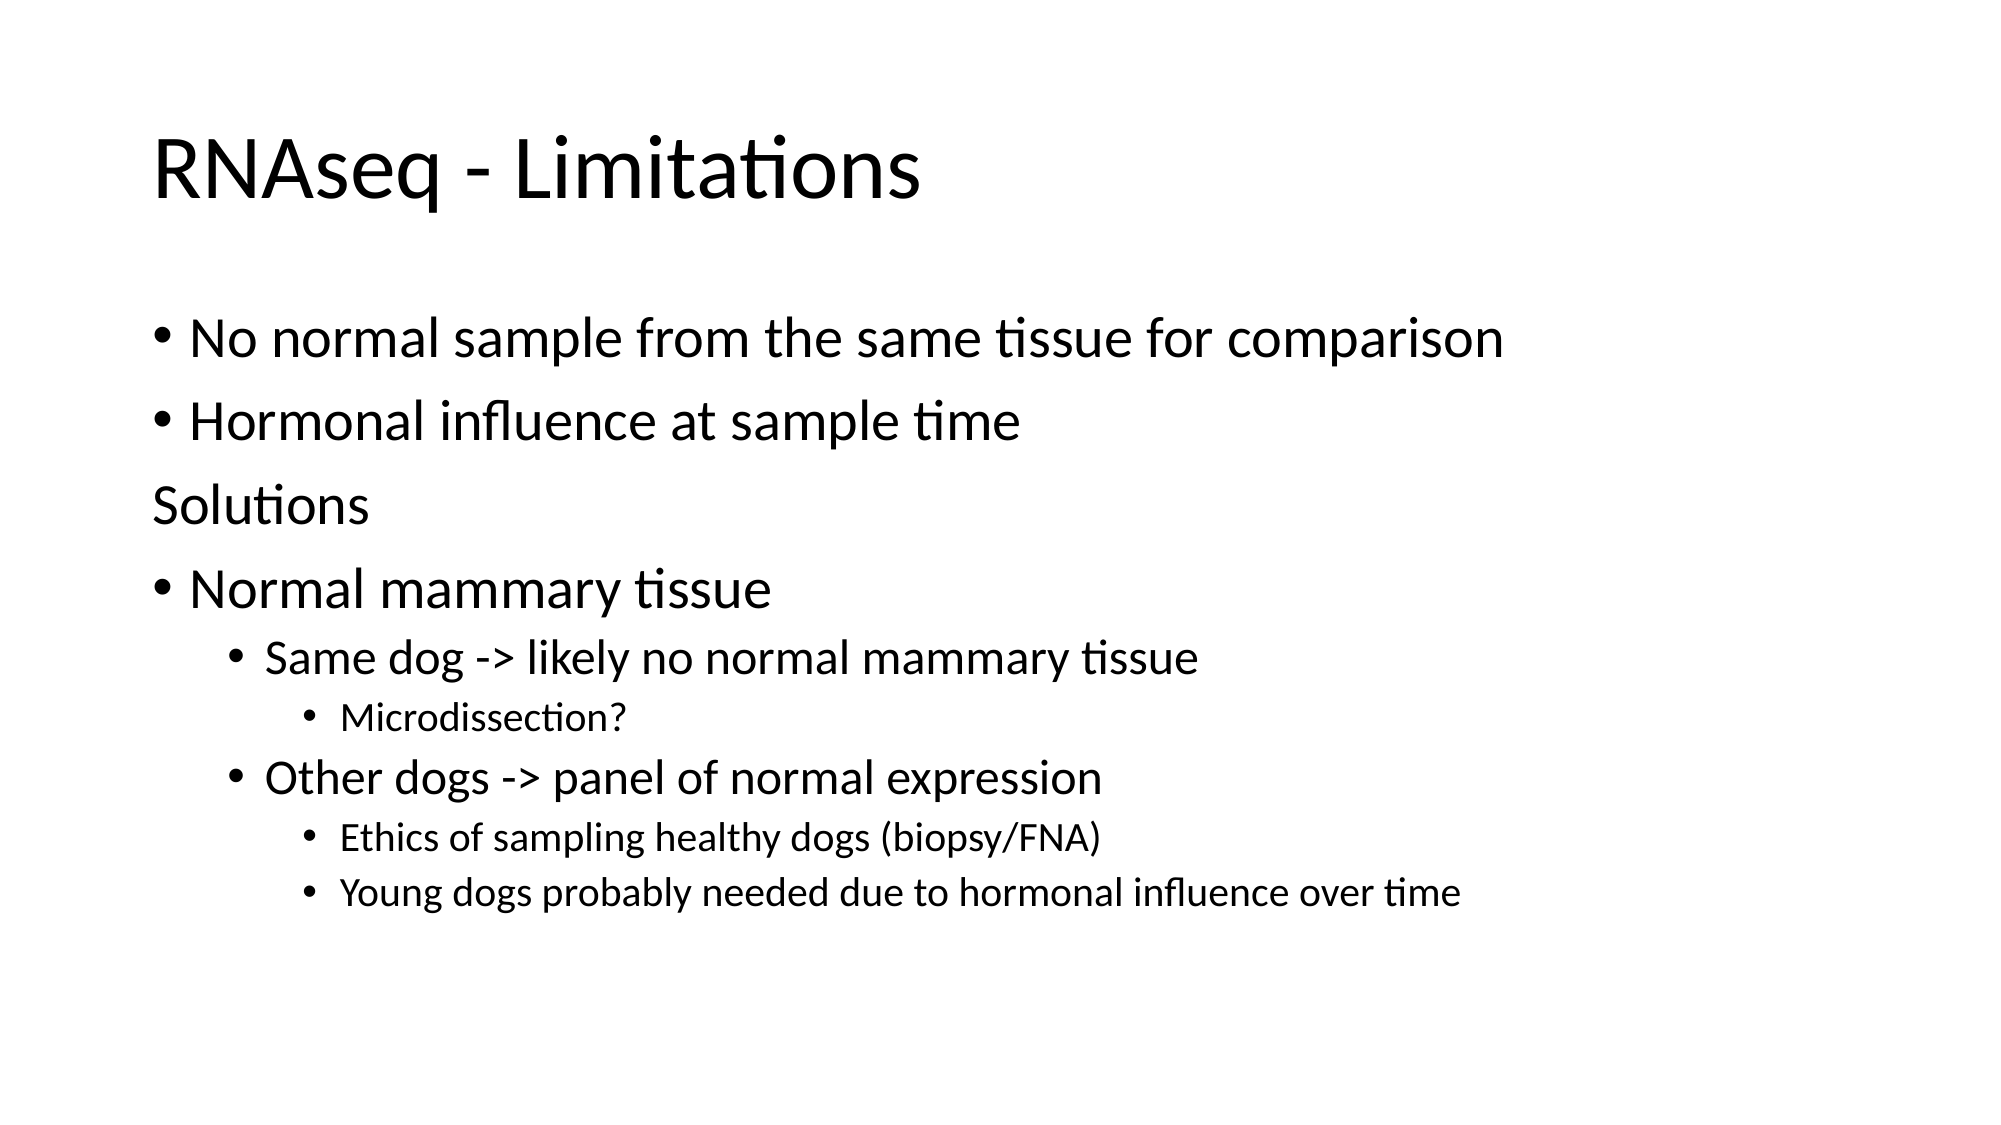

# RNAseq - Limitations
No normal sample from the same tissue for comparison
Hormonal influence at sample time
Solutions
Normal mammary tissue
Same dog -> likely no normal mammary tissue
Microdissection?
Other dogs -> panel of normal expression
Ethics of sampling healthy dogs (biopsy/FNA)
Young dogs probably needed due to hormonal influence over time